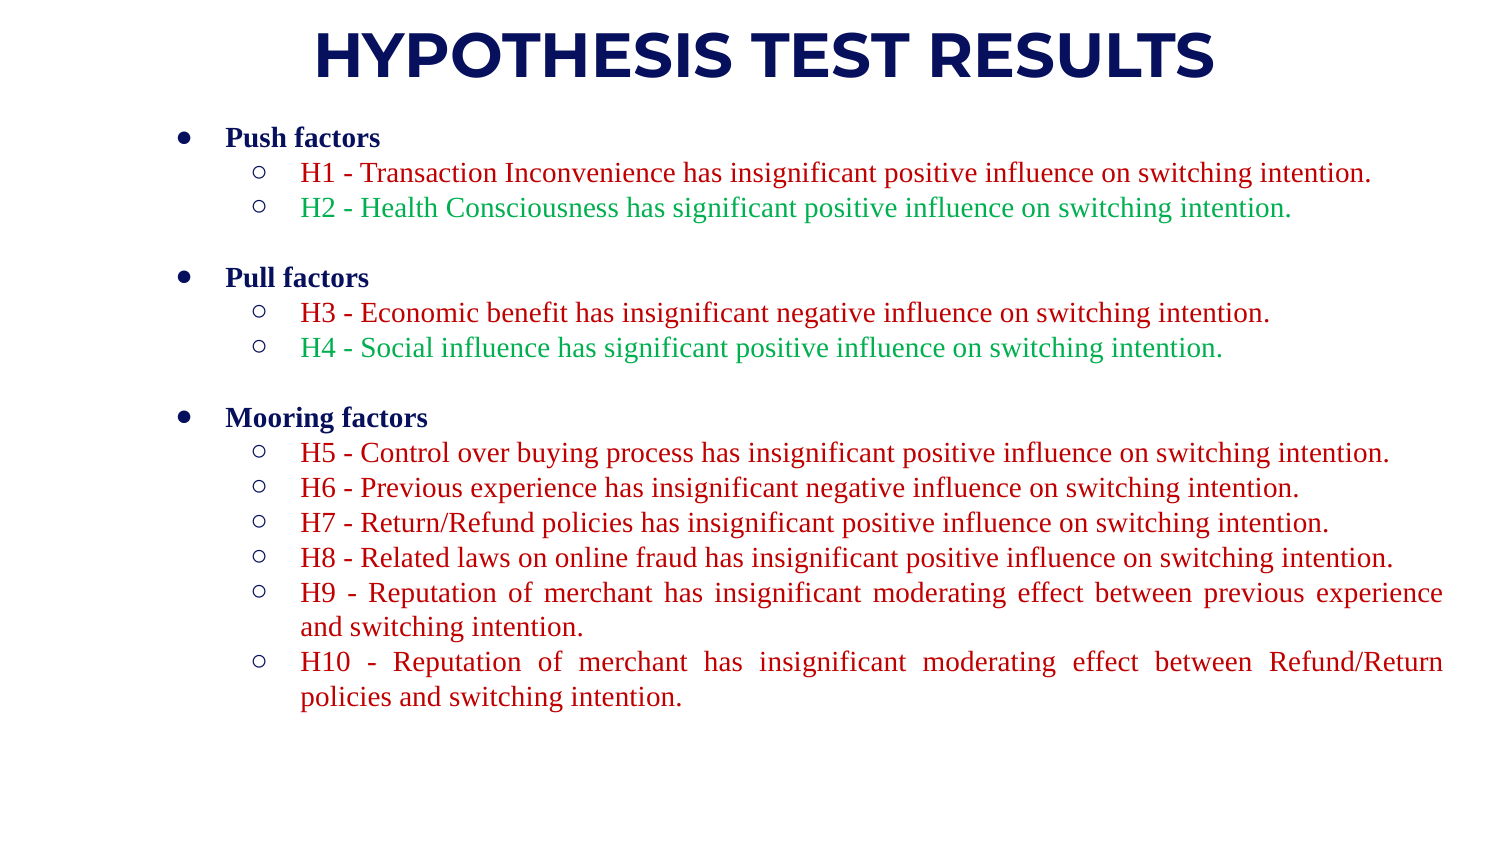

# HYPOTHESIS TEST RESULTS

Push factors
H1 - Transaction Inconvenience has insignificant positive influence on switching intention.
H2 - Health Consciousness has significant positive influence on switching intention.

Pull factors
H3 - Economic benefit has insignificant negative influence on switching intention.
H4 - Social influence has significant positive influence on switching intention.

Mooring factors
H5 - Control over buying process has insignificant positive influence on switching intention.
H6 - Previous experience has insignificant negative influence on switching intention.
H7 - Return/Refund policies has insignificant positive influence on switching intention.
H8 - Related laws on online fraud has insignificant positive influence on switching intention.
H9 - Reputation of merchant has insignificant moderating effect between previous experience and switching intention.
H10 - Reputation of merchant has insignificant moderating effect between Refund/Return policies and switching intention.